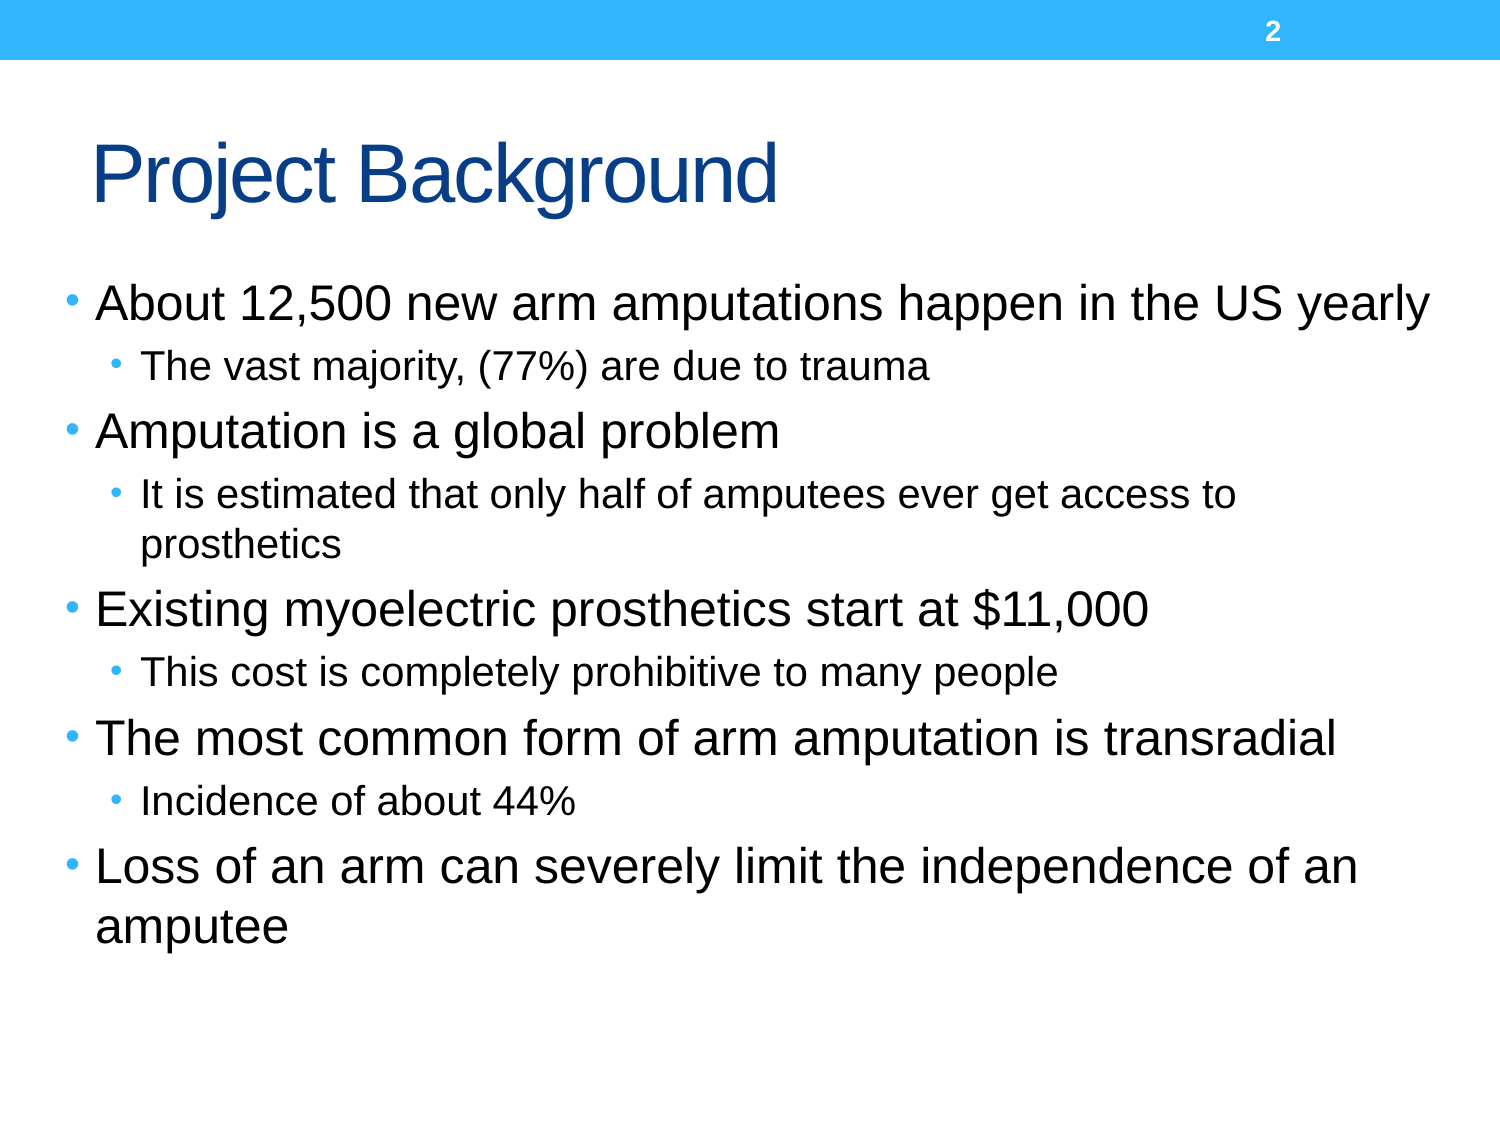

2
# Project Background
About 12,500 new arm amputations happen in the US yearly
The vast majority, (77%) are due to trauma
Amputation is a global problem
It is estimated that only half of amputees ever get access to prosthetics
Existing myoelectric prosthetics start at $11,000
This cost is completely prohibitive to many people
The most common form of arm amputation is transradial
Incidence of about 44%
Loss of an arm can severely limit the independence of an amputee